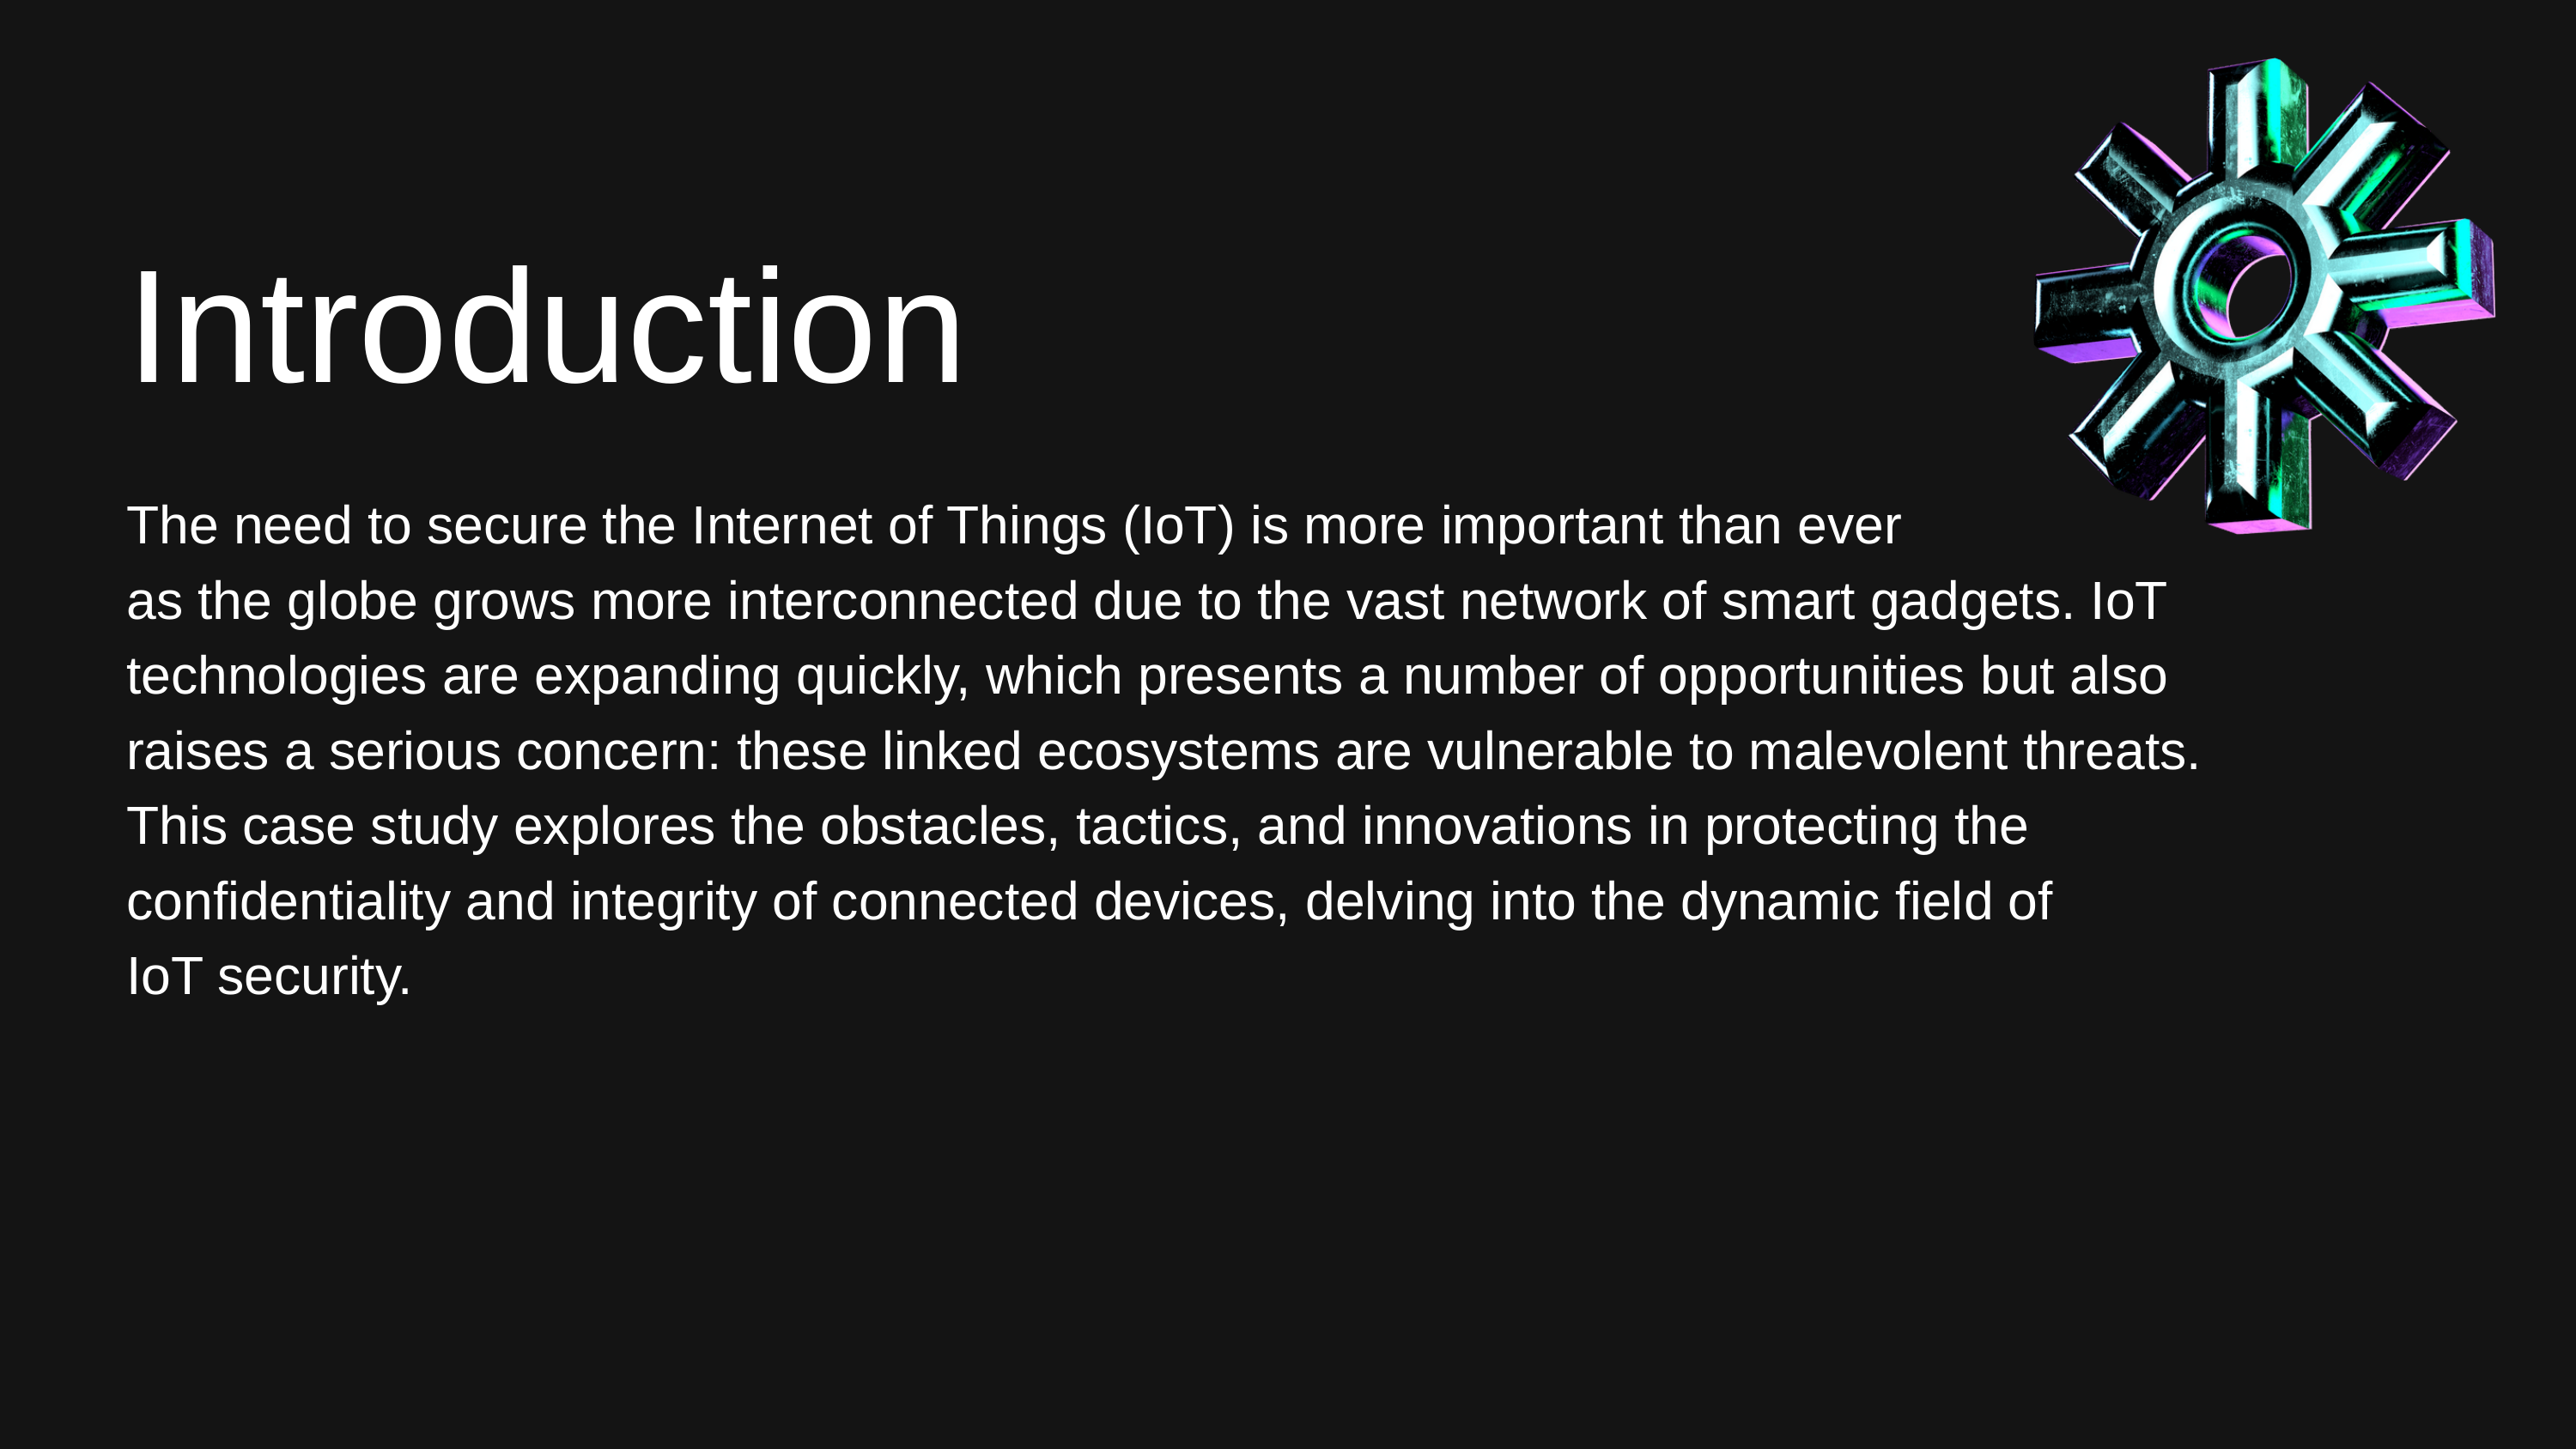

Introduction
The need to secure the Internet of Things (IoT) is more important than ever
as the globe grows more interconnected due to the vast network of smart gadgets. IoT
technologies are expanding quickly, which presents a number of opportunities but also
raises a serious concern: these linked ecosystems are vulnerable to malevolent threats.
This case study explores the obstacles, tactics, and innovations in protecting the
confidentiality and integrity of connected devices, delving into the dynamic field of
IoT security.